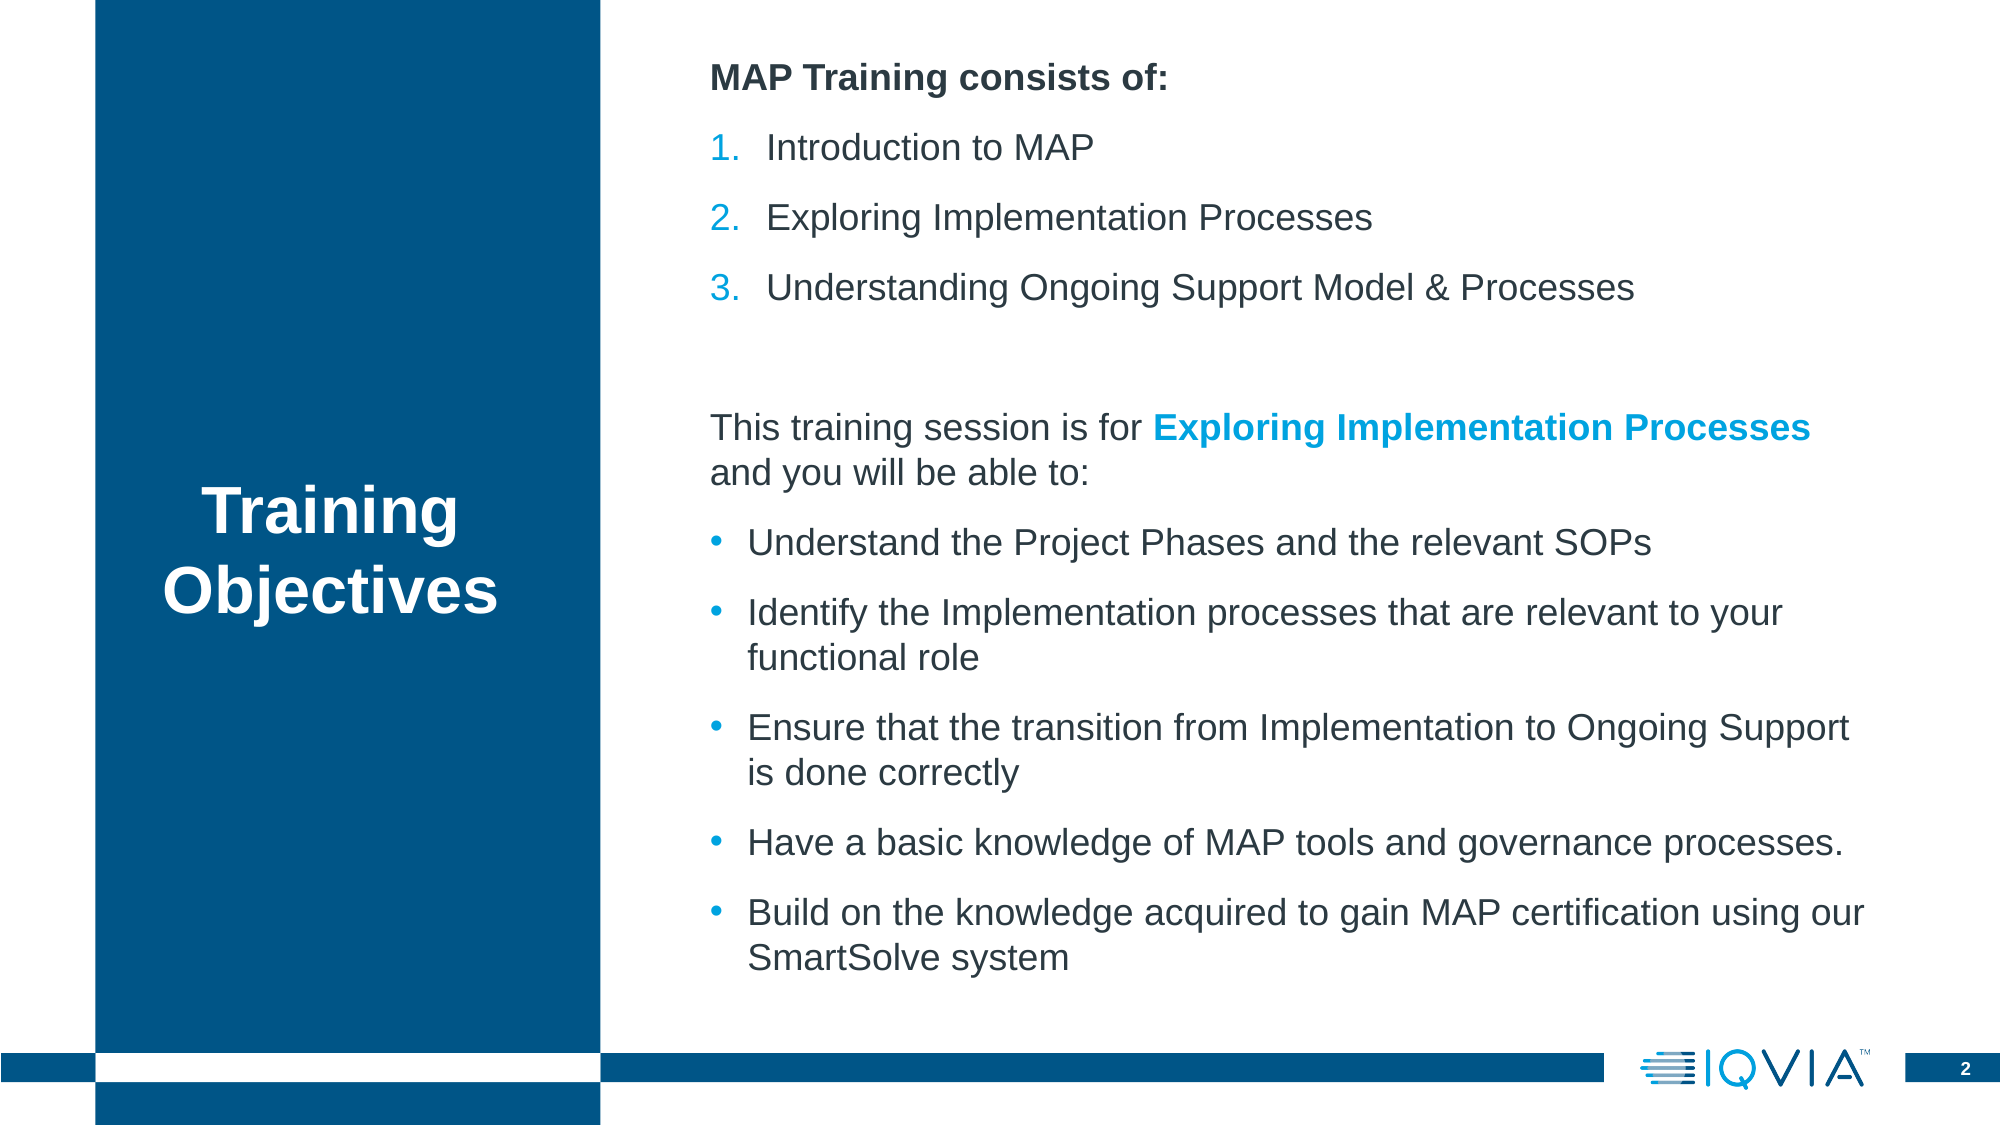

MAP Training consists of:
Introduction to MAP
Exploring Implementation Processes
Understanding Ongoing Support Model & Processes

This training session is for Exploring Implementation Processes and you will be able to:
Understand the Project Phases and the relevant SOPs
Identify the Implementation processes that are relevant to your functional role
Ensure that the transition from Implementation to Ongoing Support is done correctly
Have a basic knowledge of MAP tools and governance processes.
Build on the knowledge acquired to gain MAP certification using our SmartSolve system
Training Objectives